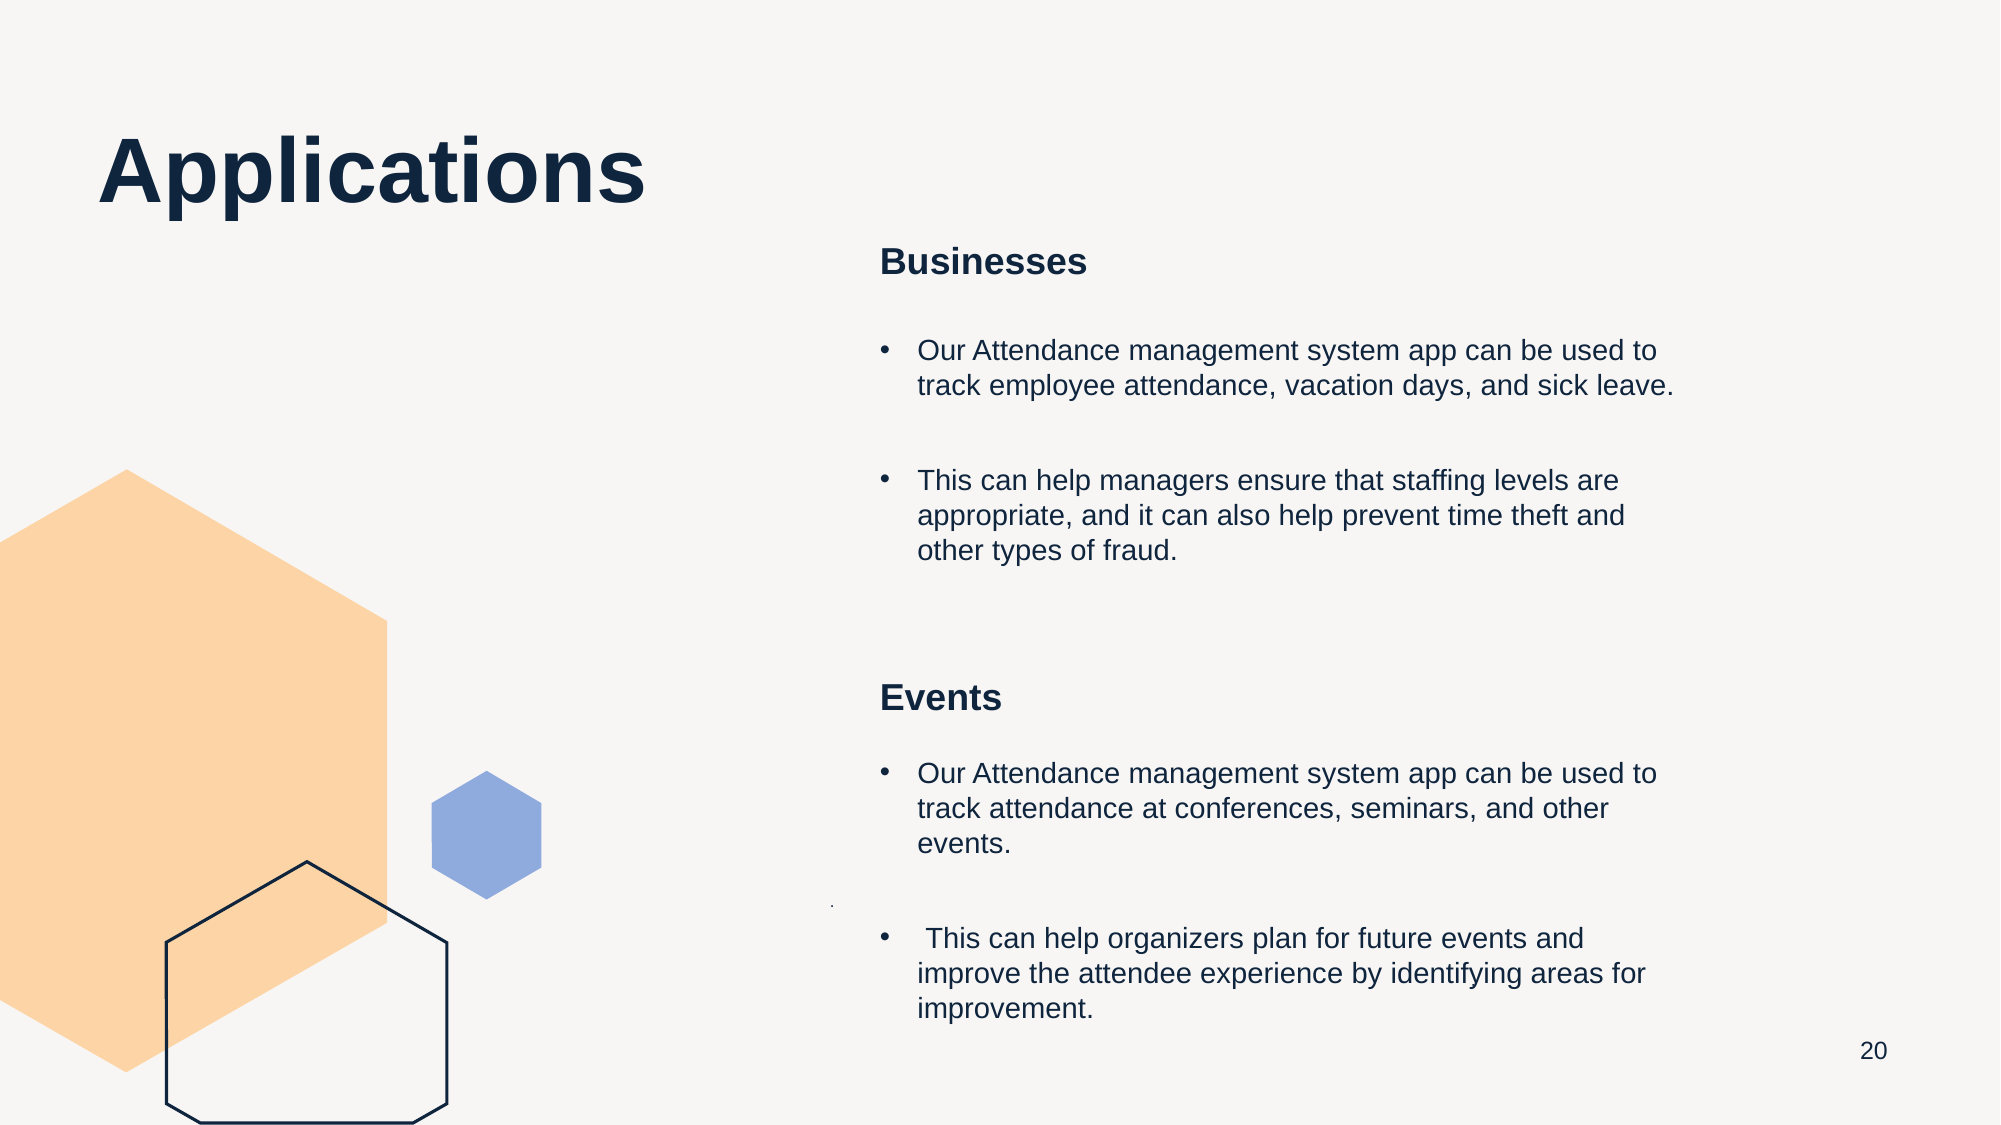

# Applications
Businesses

Our Attendance management system app can be used to track employee attendance, vacation days, and sick leave.

This can help managers ensure that staffing levels are appropriate, and it can also help prevent time theft and other types of fraud.
Events
Our Attendance management system app can be used to track attendance at conferences, seminars, and other events.

 This can help organizers plan for future events and improve the attendee experience by identifying areas for improvement.
.
.
20